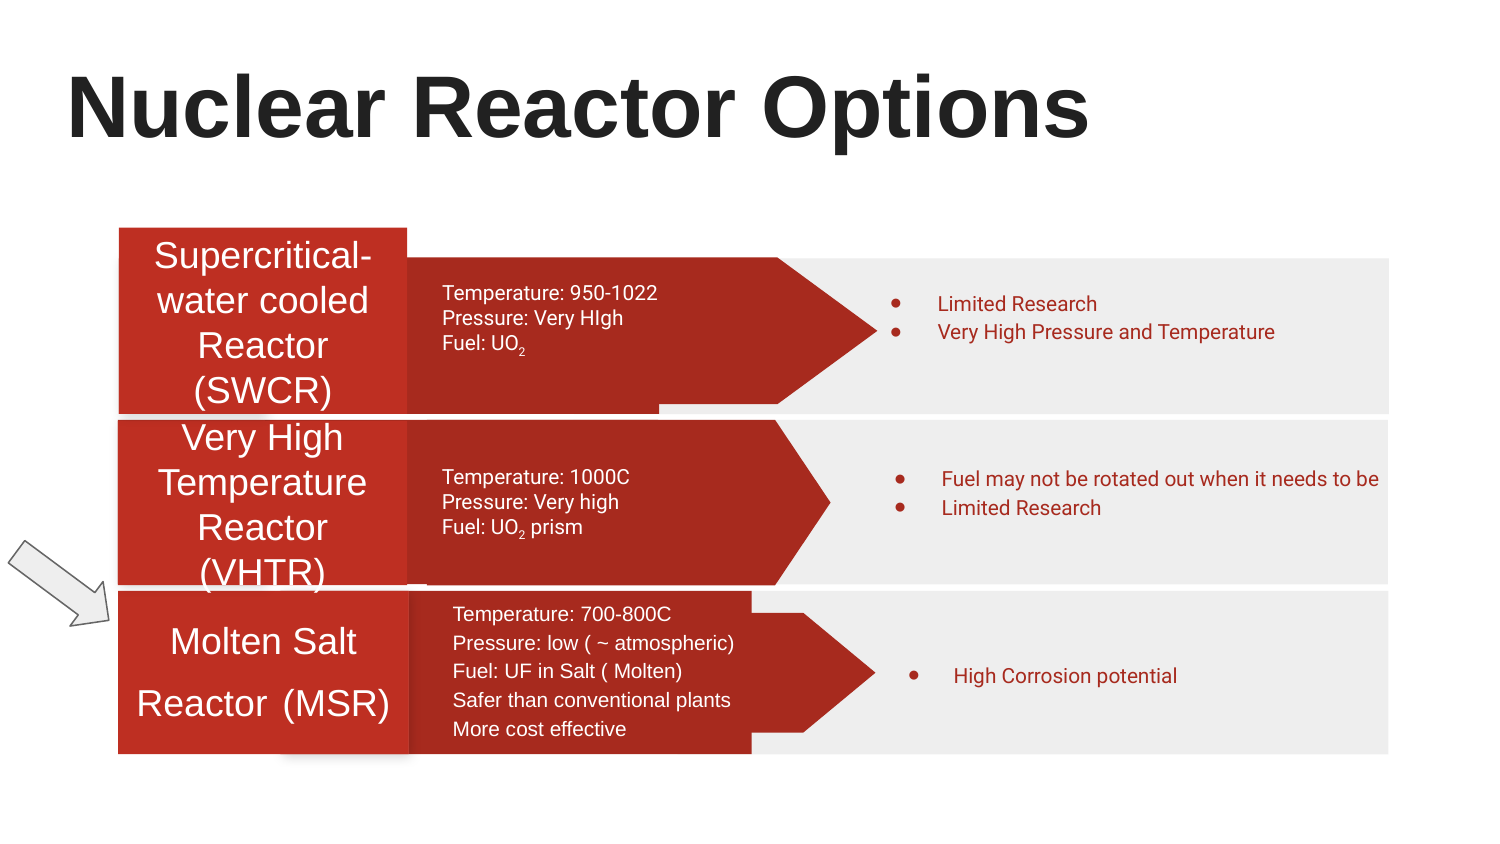

# Nuclear Reactor Options

Supercritical- water cooled Reactor (SWCR)
Limited Research
Very High Pressure and Temperature

Temperature: 950-1022
Pressure: Very HIgh
Fuel: UO2

Fuel may not be rotated out when it needs to be
Limited Research

Very High Temperature Reactor (VHTR)
Temperature: 1000C
Pressure: Very high
Fuel: UO2 prism

Molten Salt Reactor (MSR)

High Corrosion potential
Temperature: 700-800C
Pressure: low ( ~ atmospheric)
Fuel: UF in Salt ( Molten)
Safer than conventional plants
More cost effective